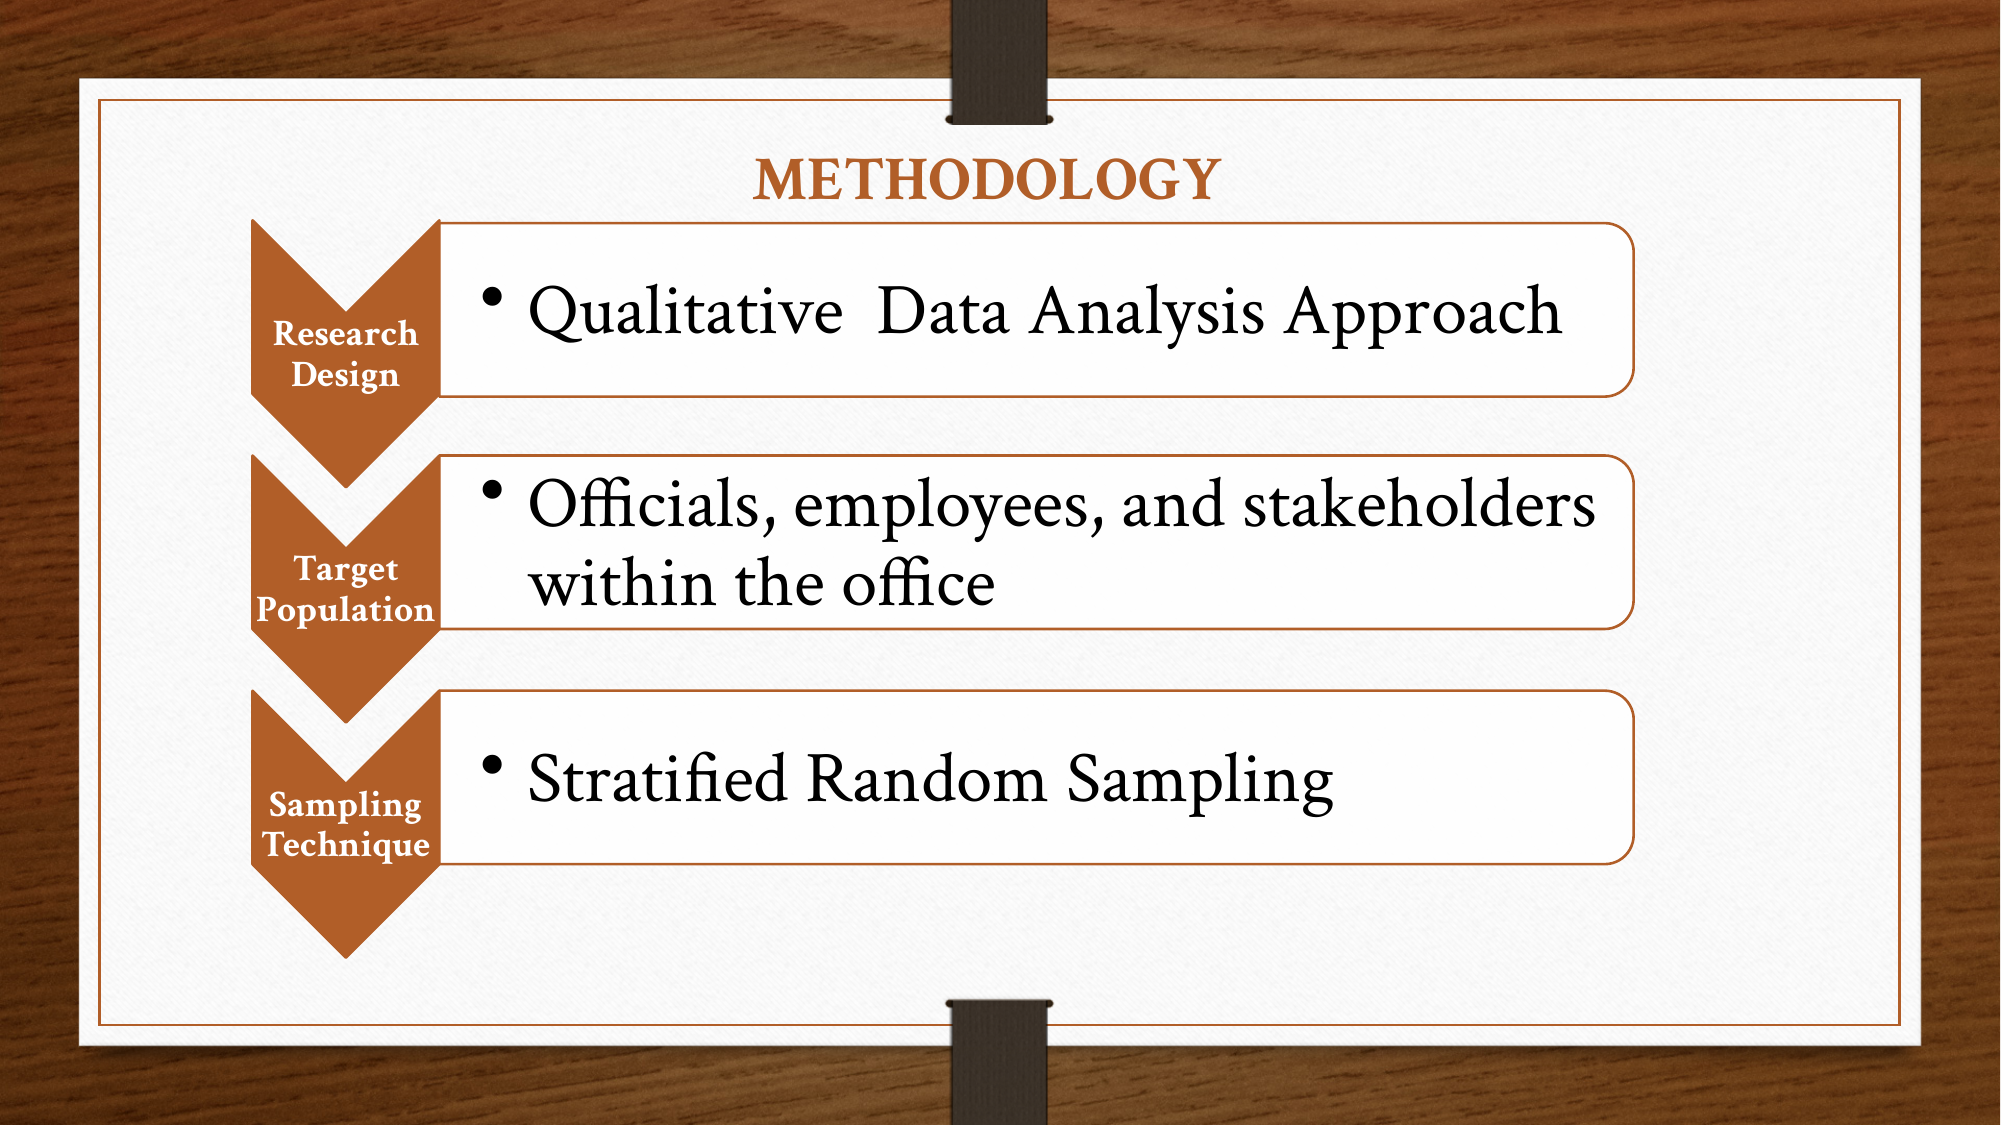

METHODOLOGY
Research Design
Qualitative  Data Analysis Approach
Target Population
Officials, employees, and stakeholders within the office
Sampling Technique
Stratified Random Sampling